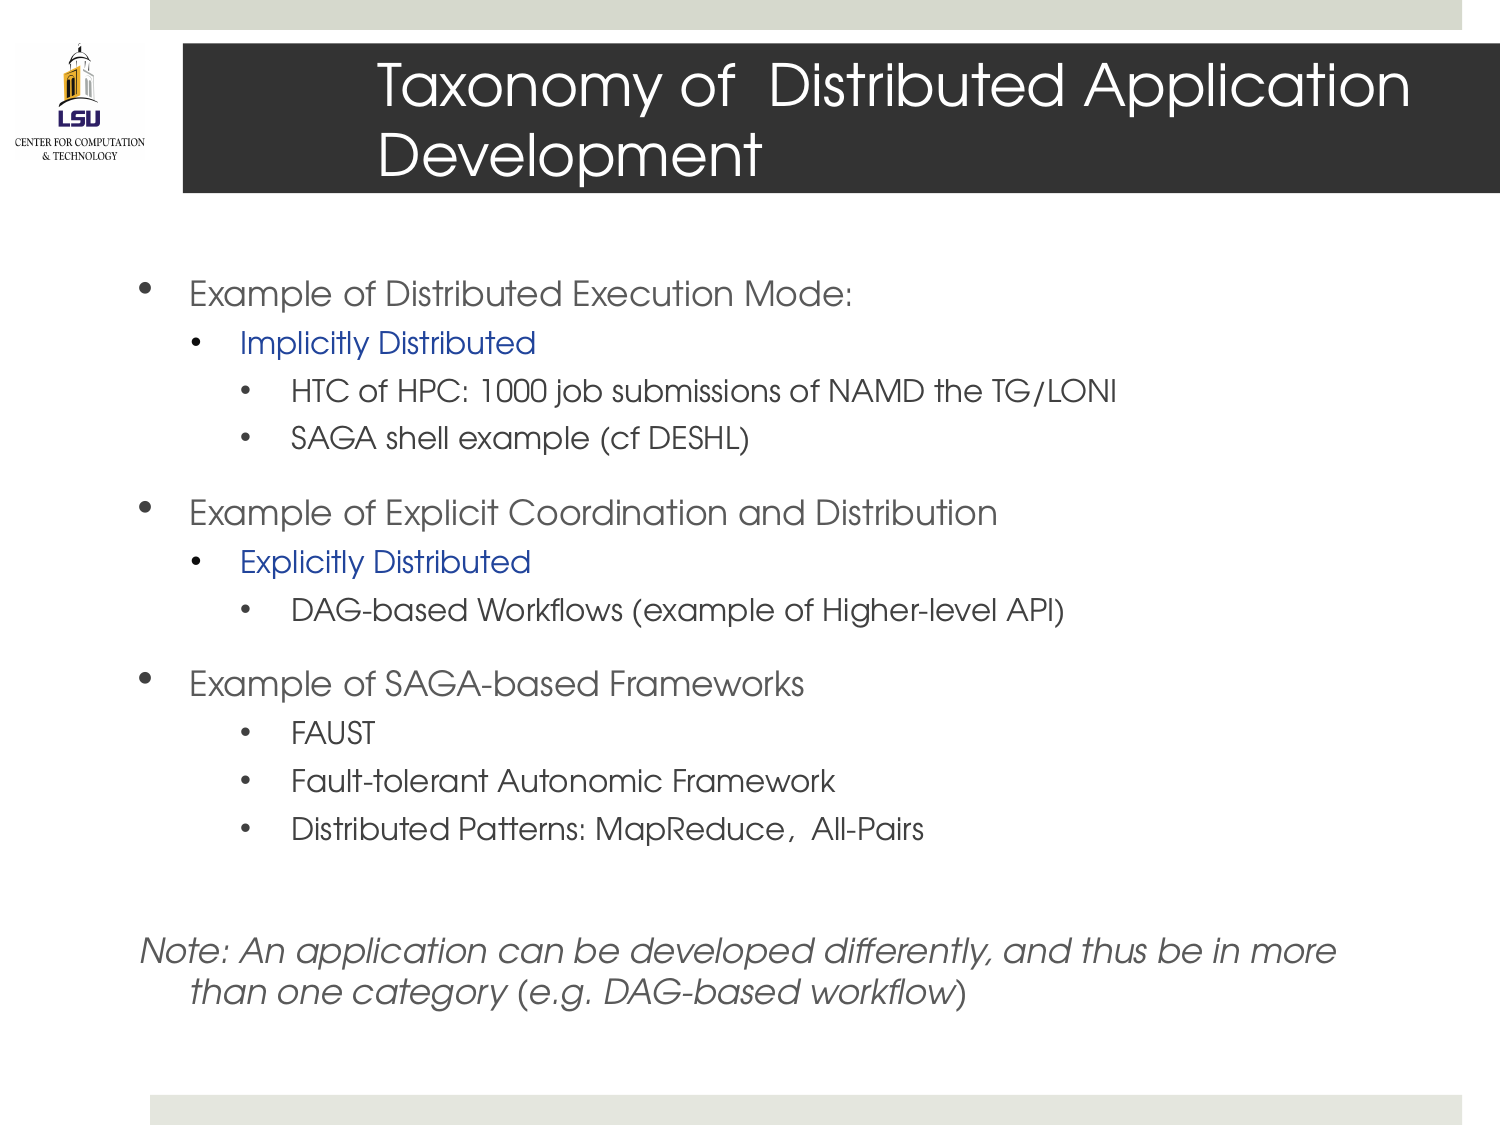

# Taxonomy of  Distributed Application Development
Example of Distributed Execution Mode:
Implicitly Distributed
HTC of HPC: 1000 job submissions of NAMD the TG/LONI
SAGA shell example (cf DESHL)
Example of Explicit Coordination and Distribution
Explicitly Distributed
DAG-based Workflows (example of Higher-level API)
Example of SAGA-based Frameworks
FAUST
Fault-tolerant Autonomic Framework
Distributed Patterns: MapReduce,  All-Pairs

Note: An application can be developed differently, and thus be in more than one category (e.g. DAG-based workflow)